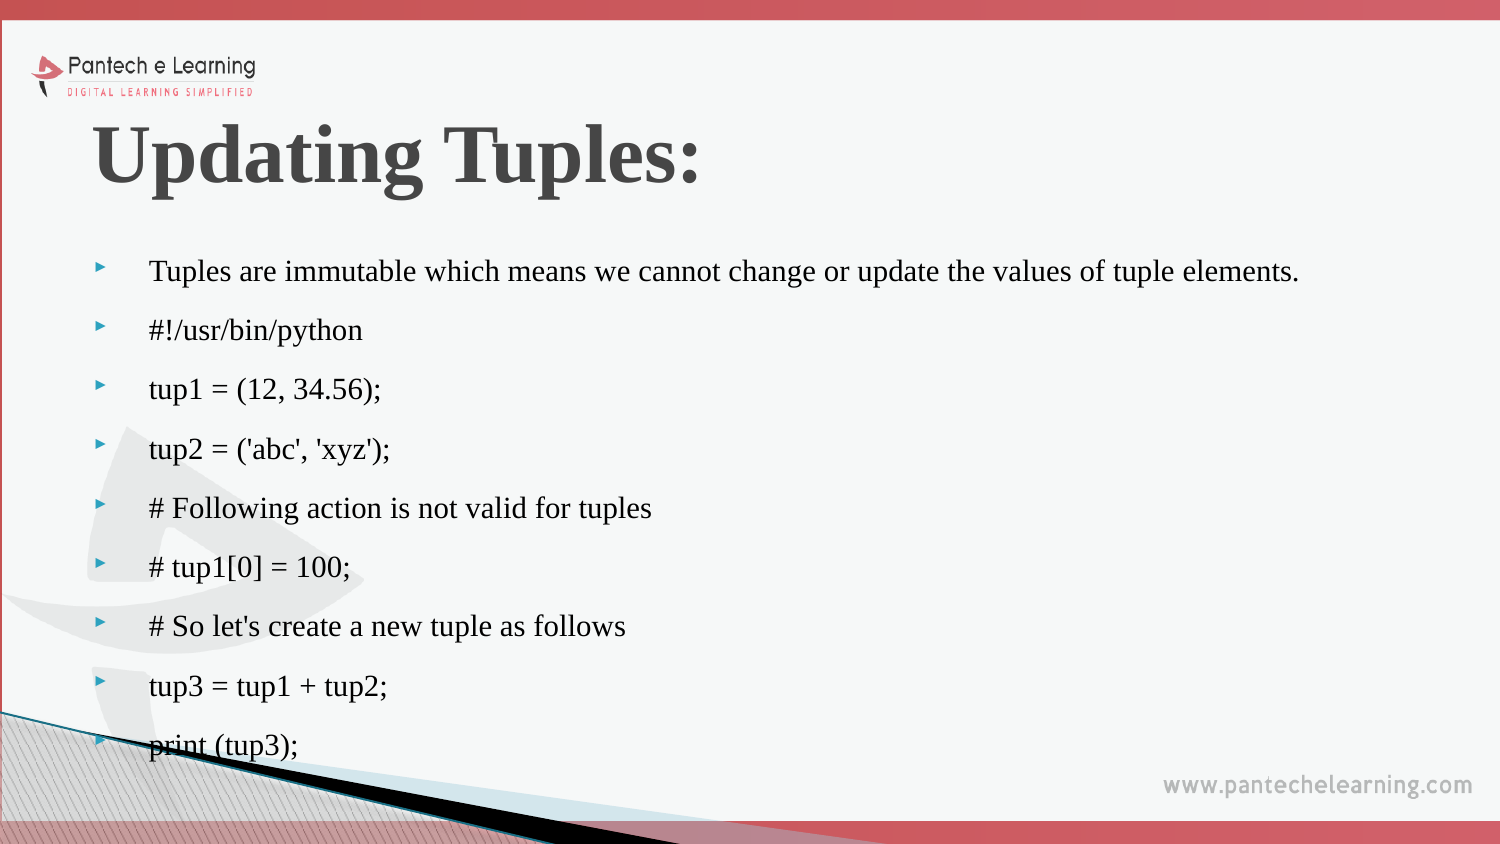

# Updating Tuples:
Tuples are immutable which means we cannot change or update the values of tuple elements.
#!/usr/bin/python
tup1 = (12, 34.56);
tup2 = ('abc', 'xyz');
# Following action is not valid for tuples
# tup1[0] = 100;
# So let's create a new tuple as follows
tup3 = tup1 + tup2;
print (tup3);